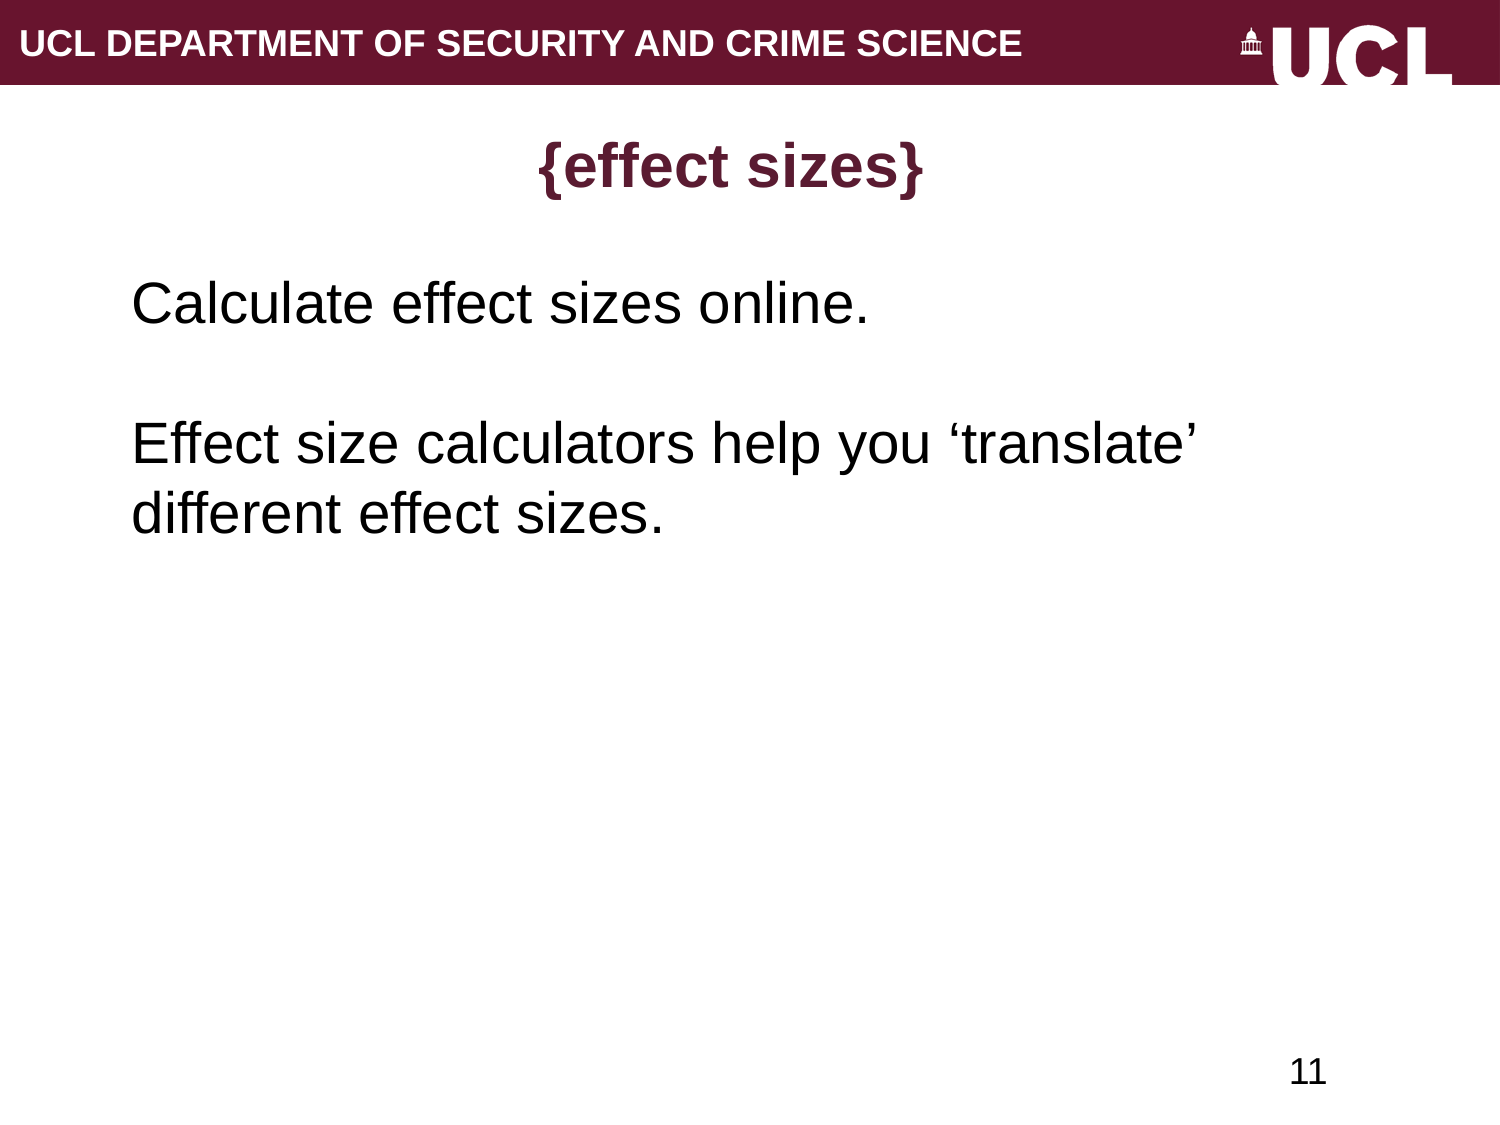

# {effect sizes}
Calculate effect sizes online.

Effect size calculators help you ‘translate’ different effect sizes.
11